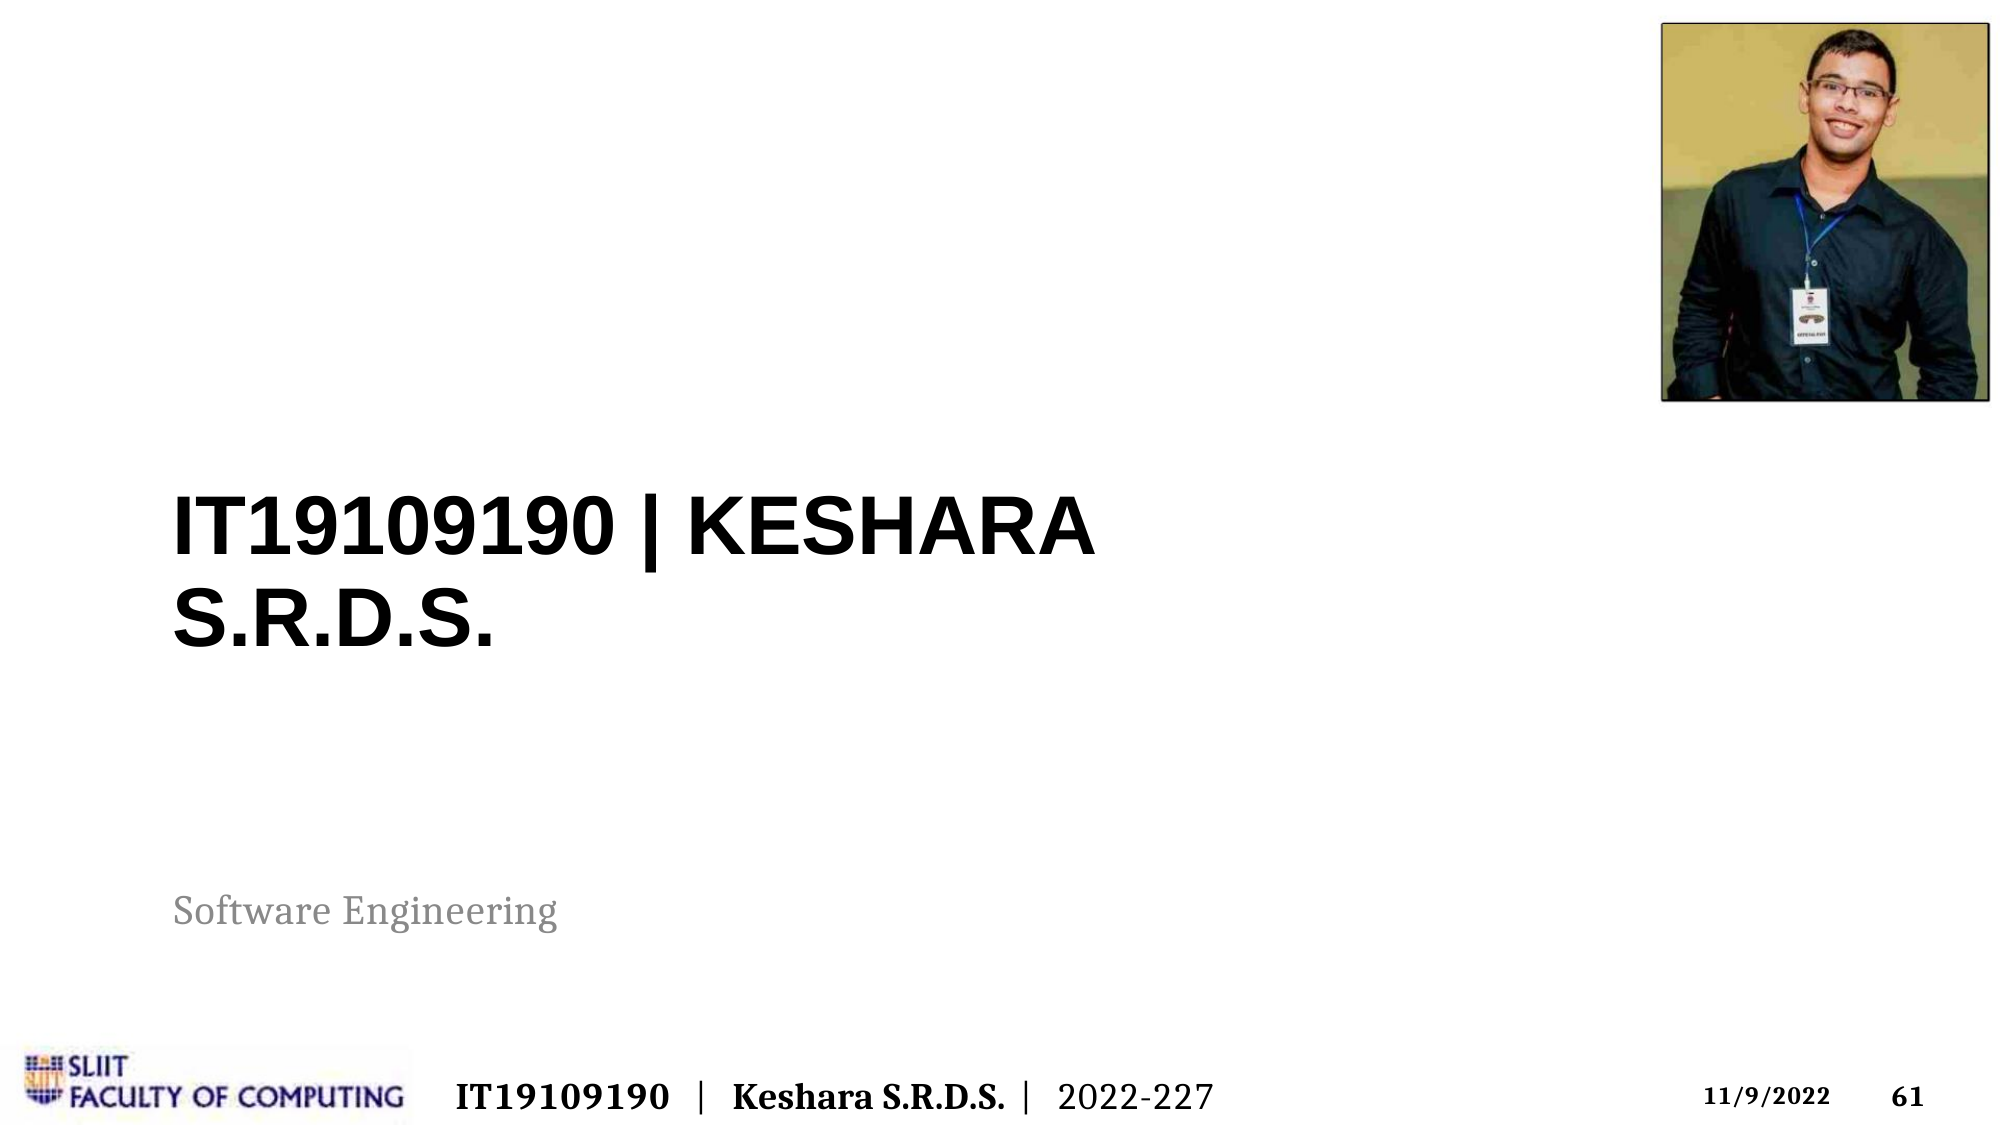

IT19109190 | KESHARA S.R.D.S.
Software Engineering
IT19109190 | Keshara S.R.D.S. | 2022-227
61
11/9/2022